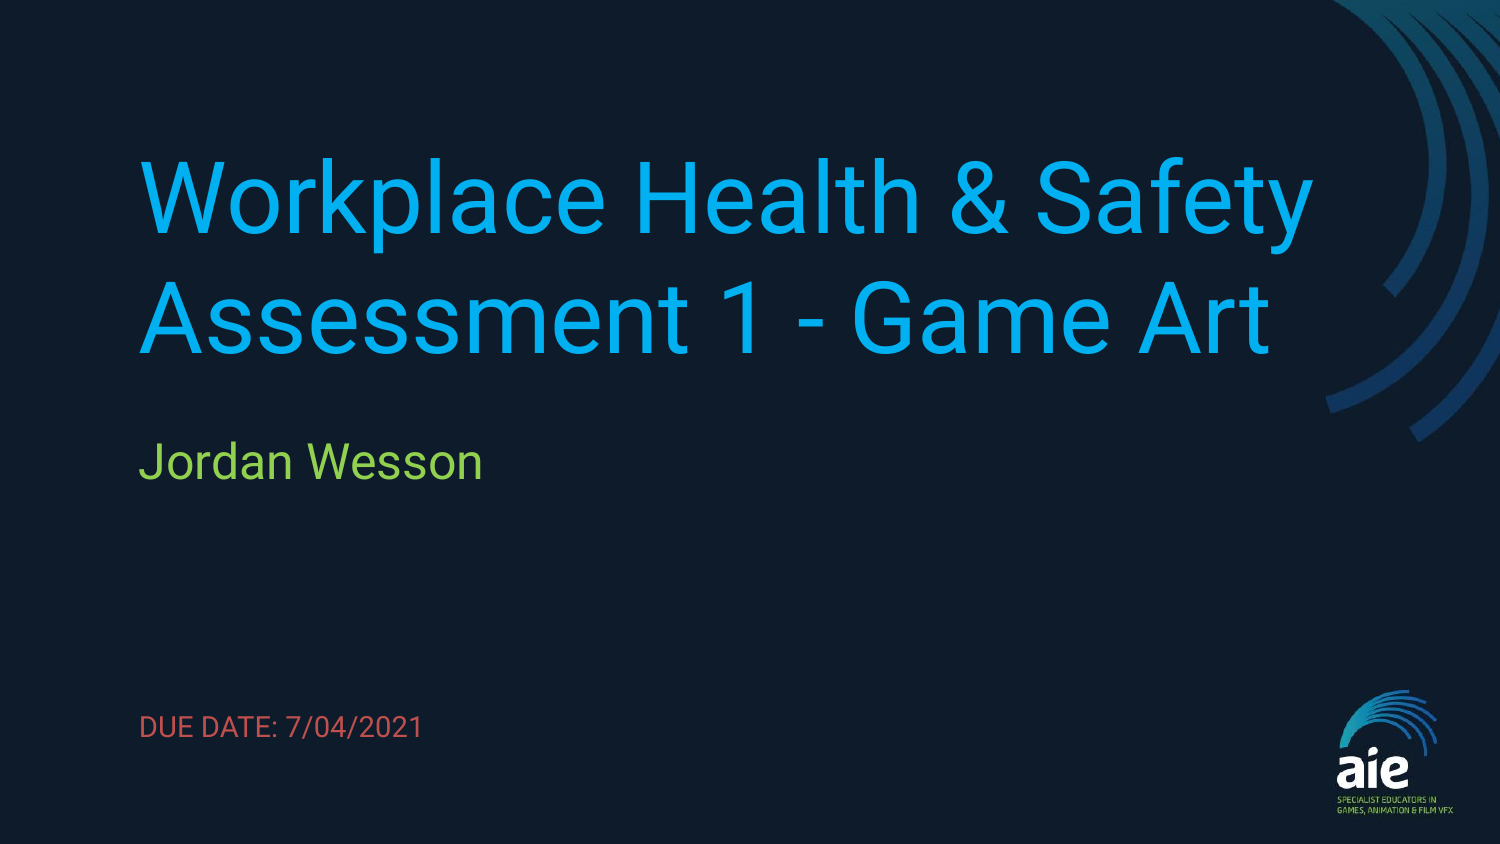

# Workplace Health & Safety
Assessment 1 - Game Art

Jordan Wesson
DUE DATE: 7/04/2021